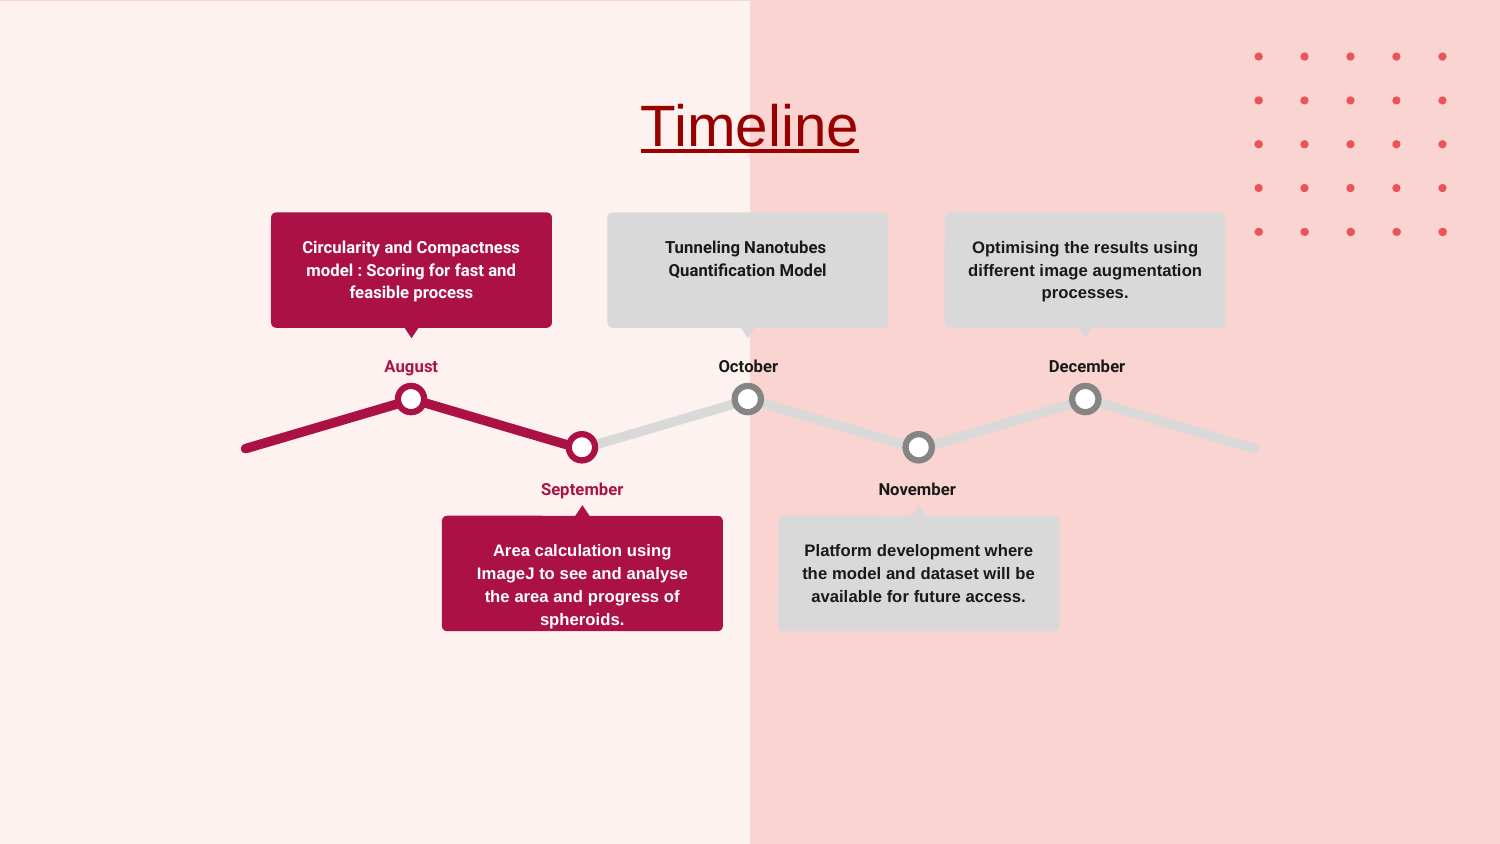

# Timeline

Circularity and Compactness model : Scoring for fast and feasible process

August

Tunneling Nanotubes  Quantification Model

October

Optimising the results using different image augmentation processes.

December

September

Area calculation using ImageJ to see and analyse the area and progress of spheroids.

November

Platform development where the model and dataset will be available for future access.